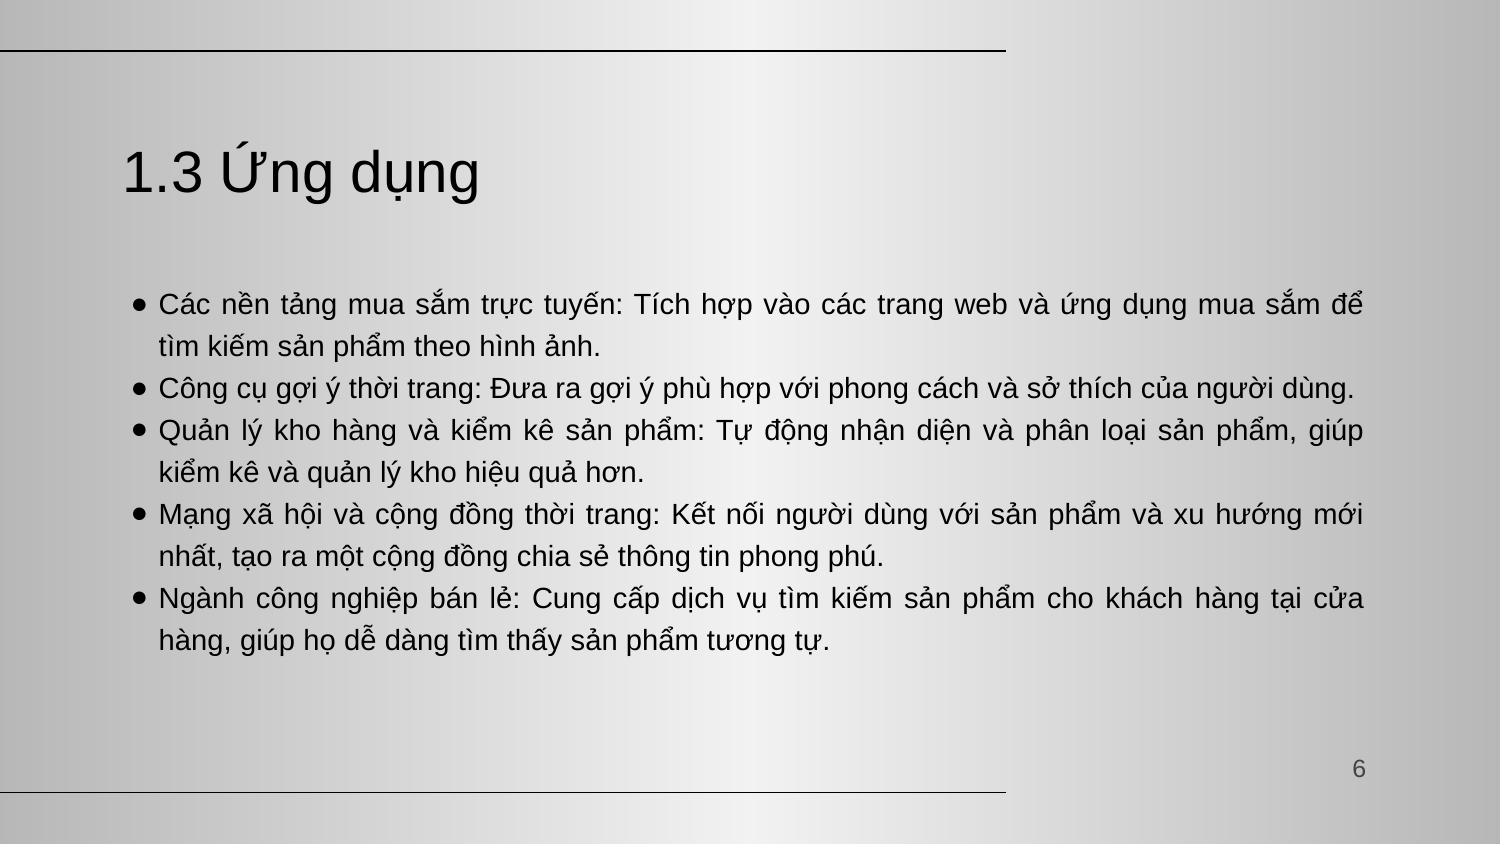

# 1.3 Ứng dụng
Các nền tảng mua sắm trực tuyến: Tích hợp vào các trang web và ứng dụng mua sắm để tìm kiếm sản phẩm theo hình ảnh.
Công cụ gợi ý thời trang: Đưa ra gợi ý phù hợp với phong cách và sở thích của người dùng.
Quản lý kho hàng và kiểm kê sản phẩm: Tự động nhận diện và phân loại sản phẩm, giúp kiểm kê và quản lý kho hiệu quả hơn.
Mạng xã hội và cộng đồng thời trang: Kết nối người dùng với sản phẩm và xu hướng mới nhất, tạo ra một cộng đồng chia sẻ thông tin phong phú.
Ngành công nghiệp bán lẻ: Cung cấp dịch vụ tìm kiếm sản phẩm cho khách hàng tại cửa hàng, giúp họ dễ dàng tìm thấy sản phẩm tương tự.
6